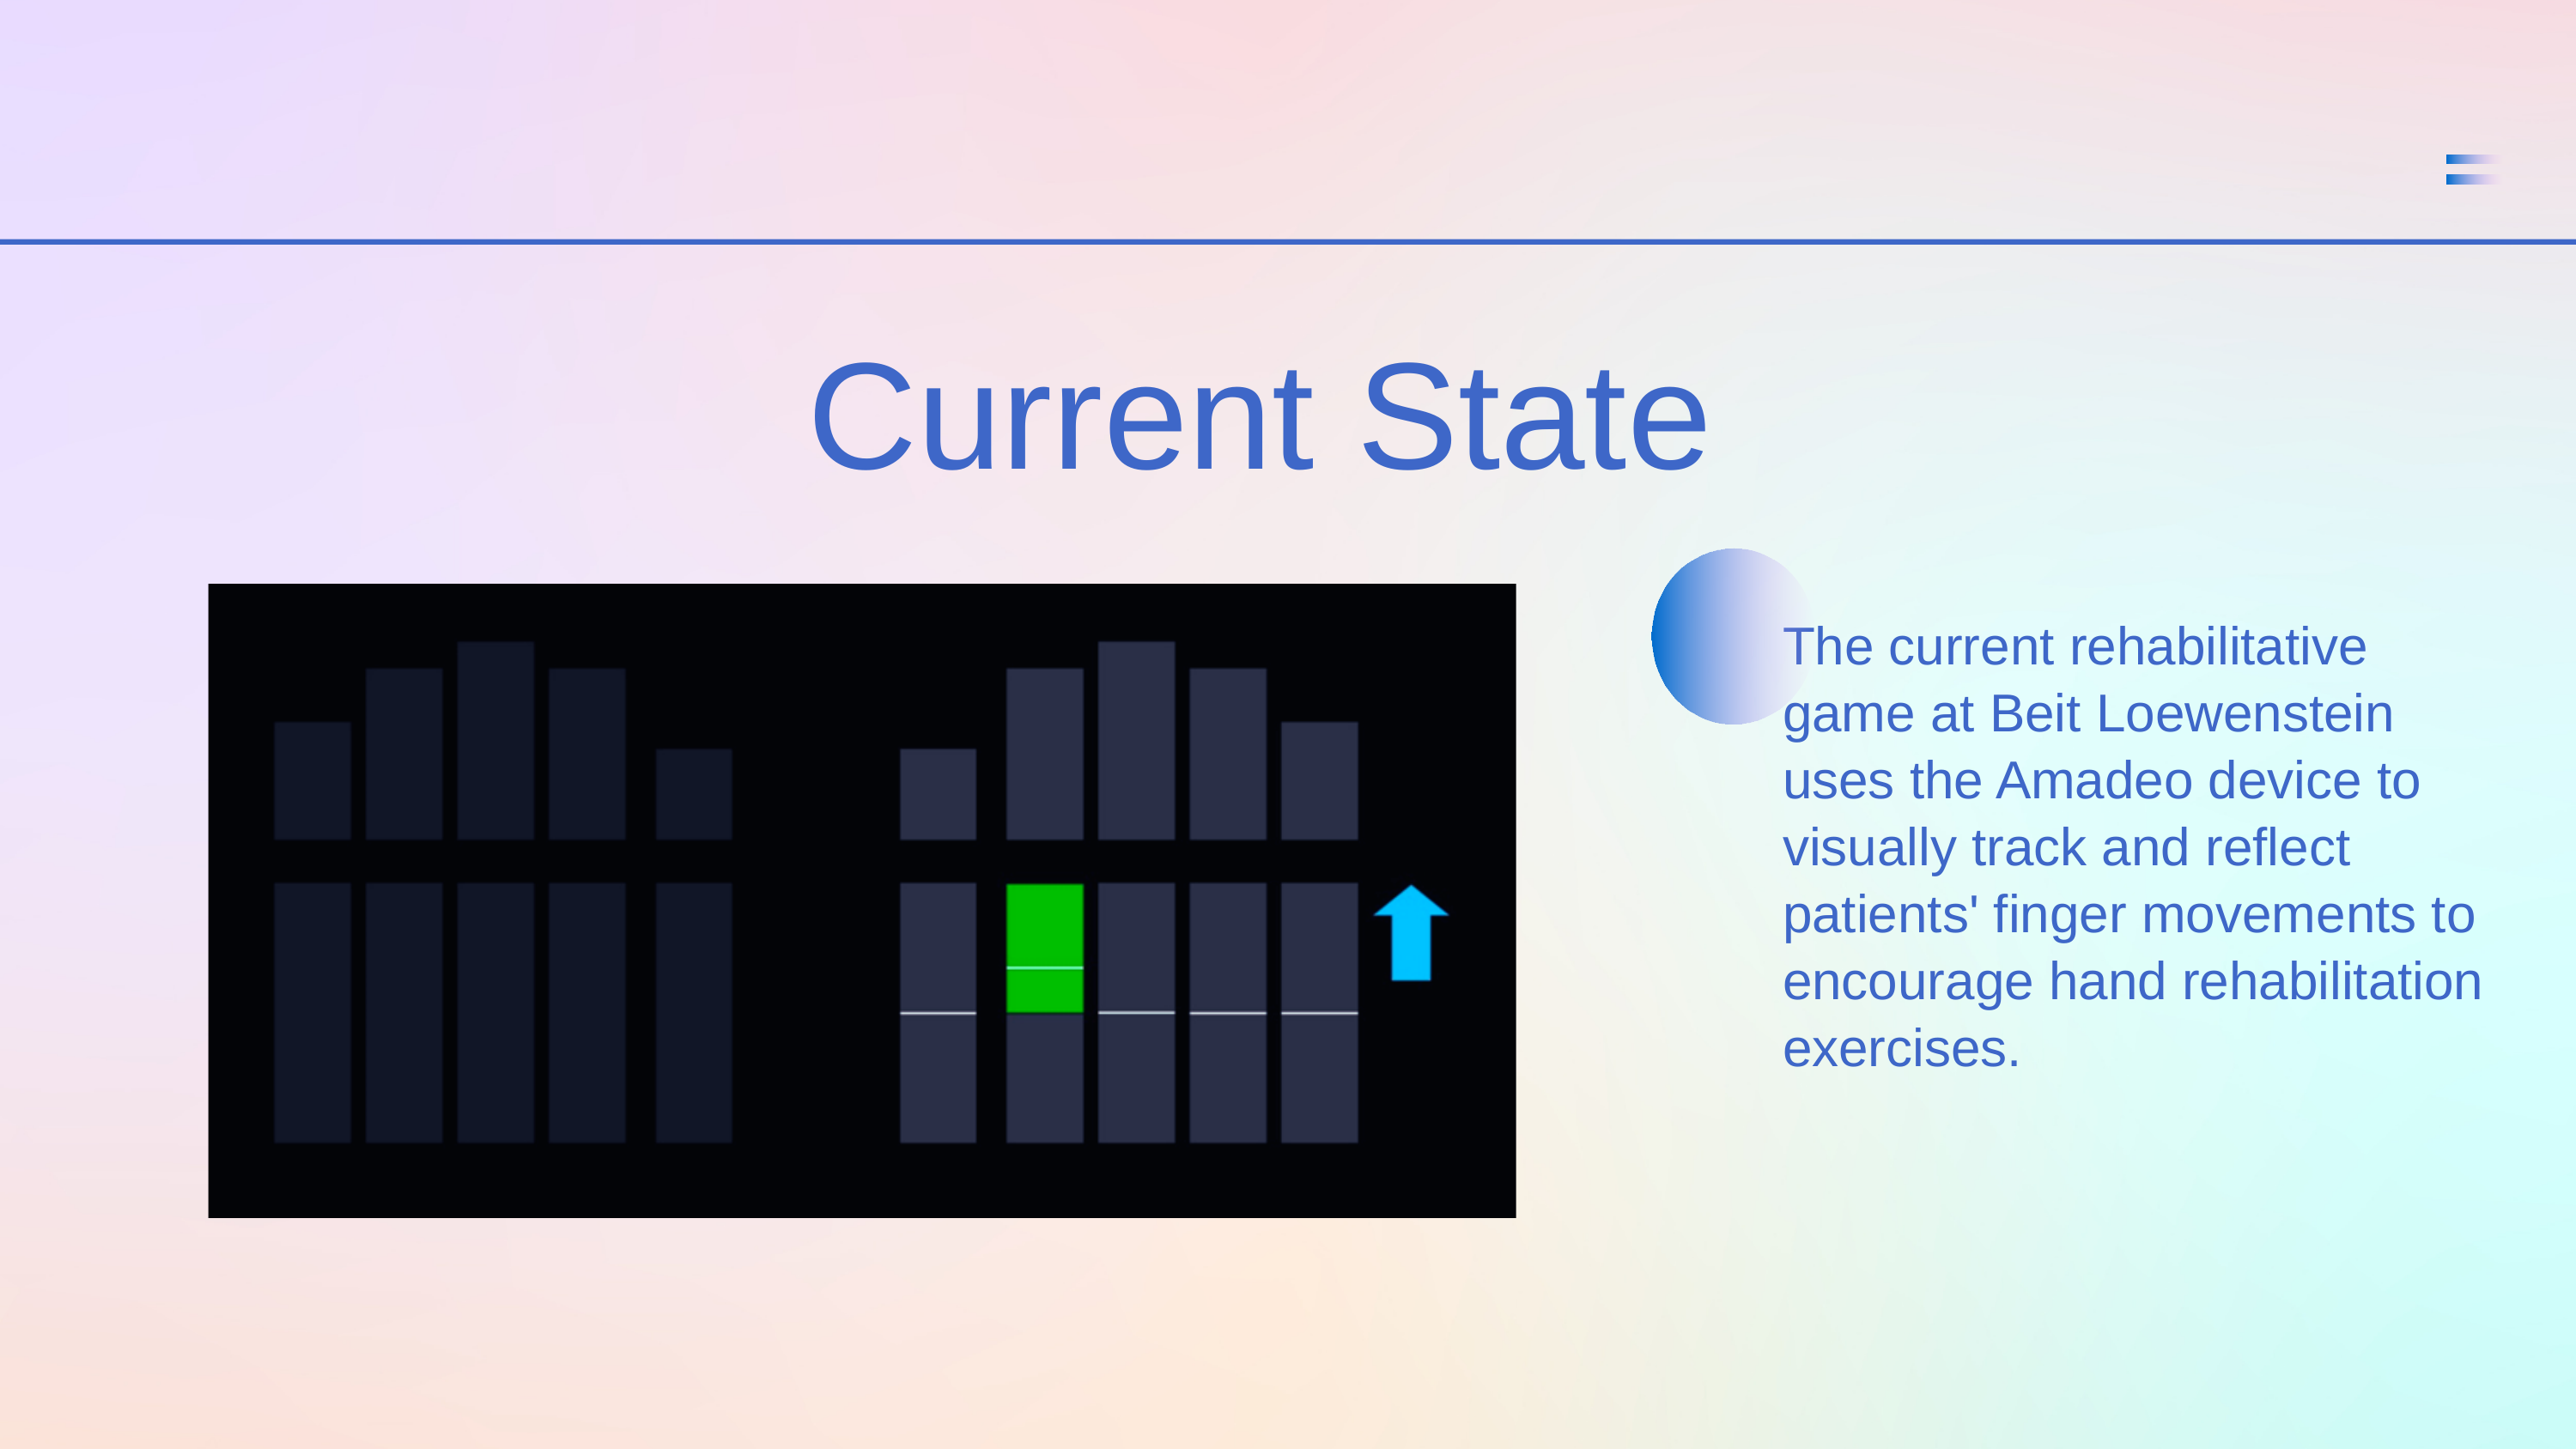

Current State

The current rehabilitative game at Beit Loewenstein uses the Amadeo device to visually track and reflect patients' finger movements to encourage hand rehabilitation exercises.